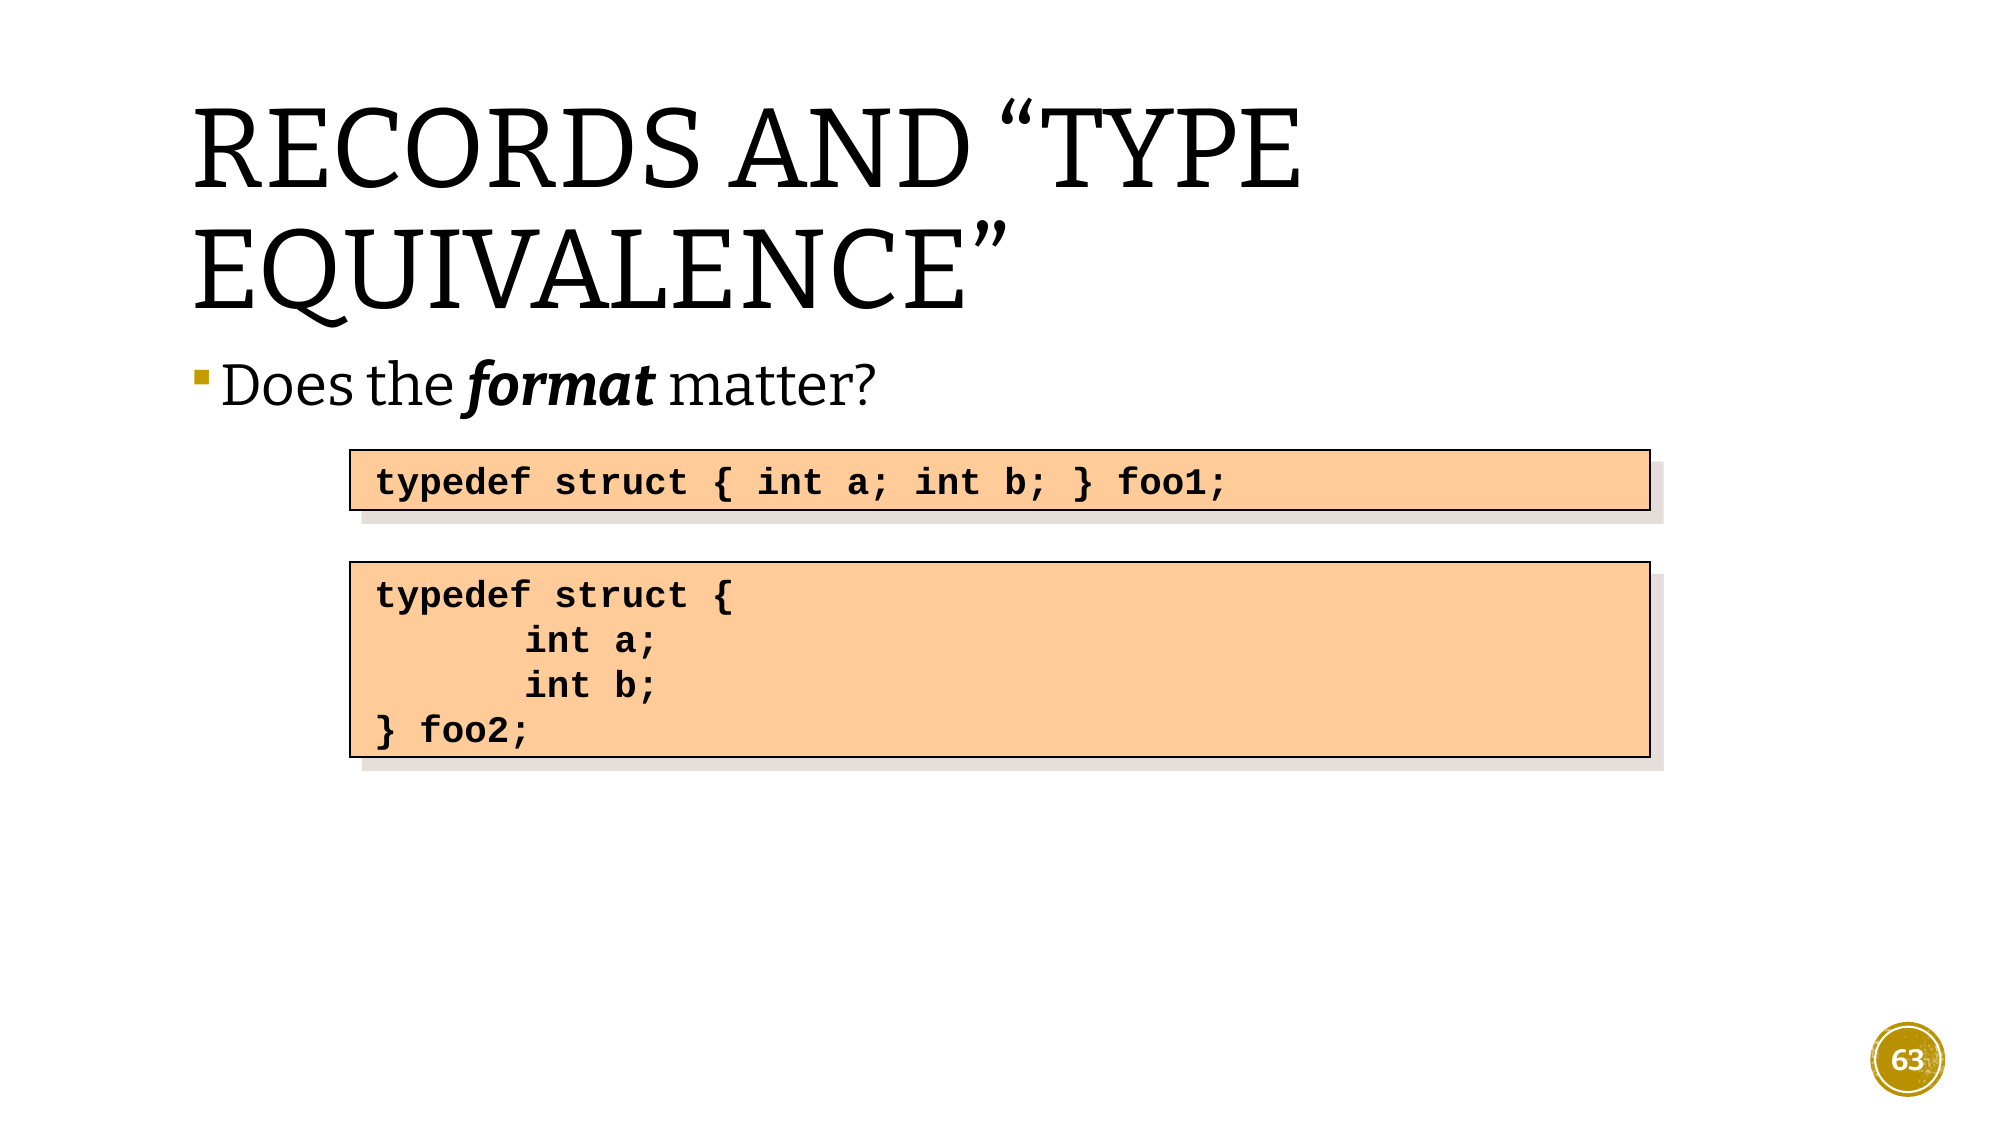

# Records and “Type Equivalence”
Does the format matter?
typedef struct { int a; int b; } foo1;
typedef struct {
	int a;
	int b;
} foo2;
63